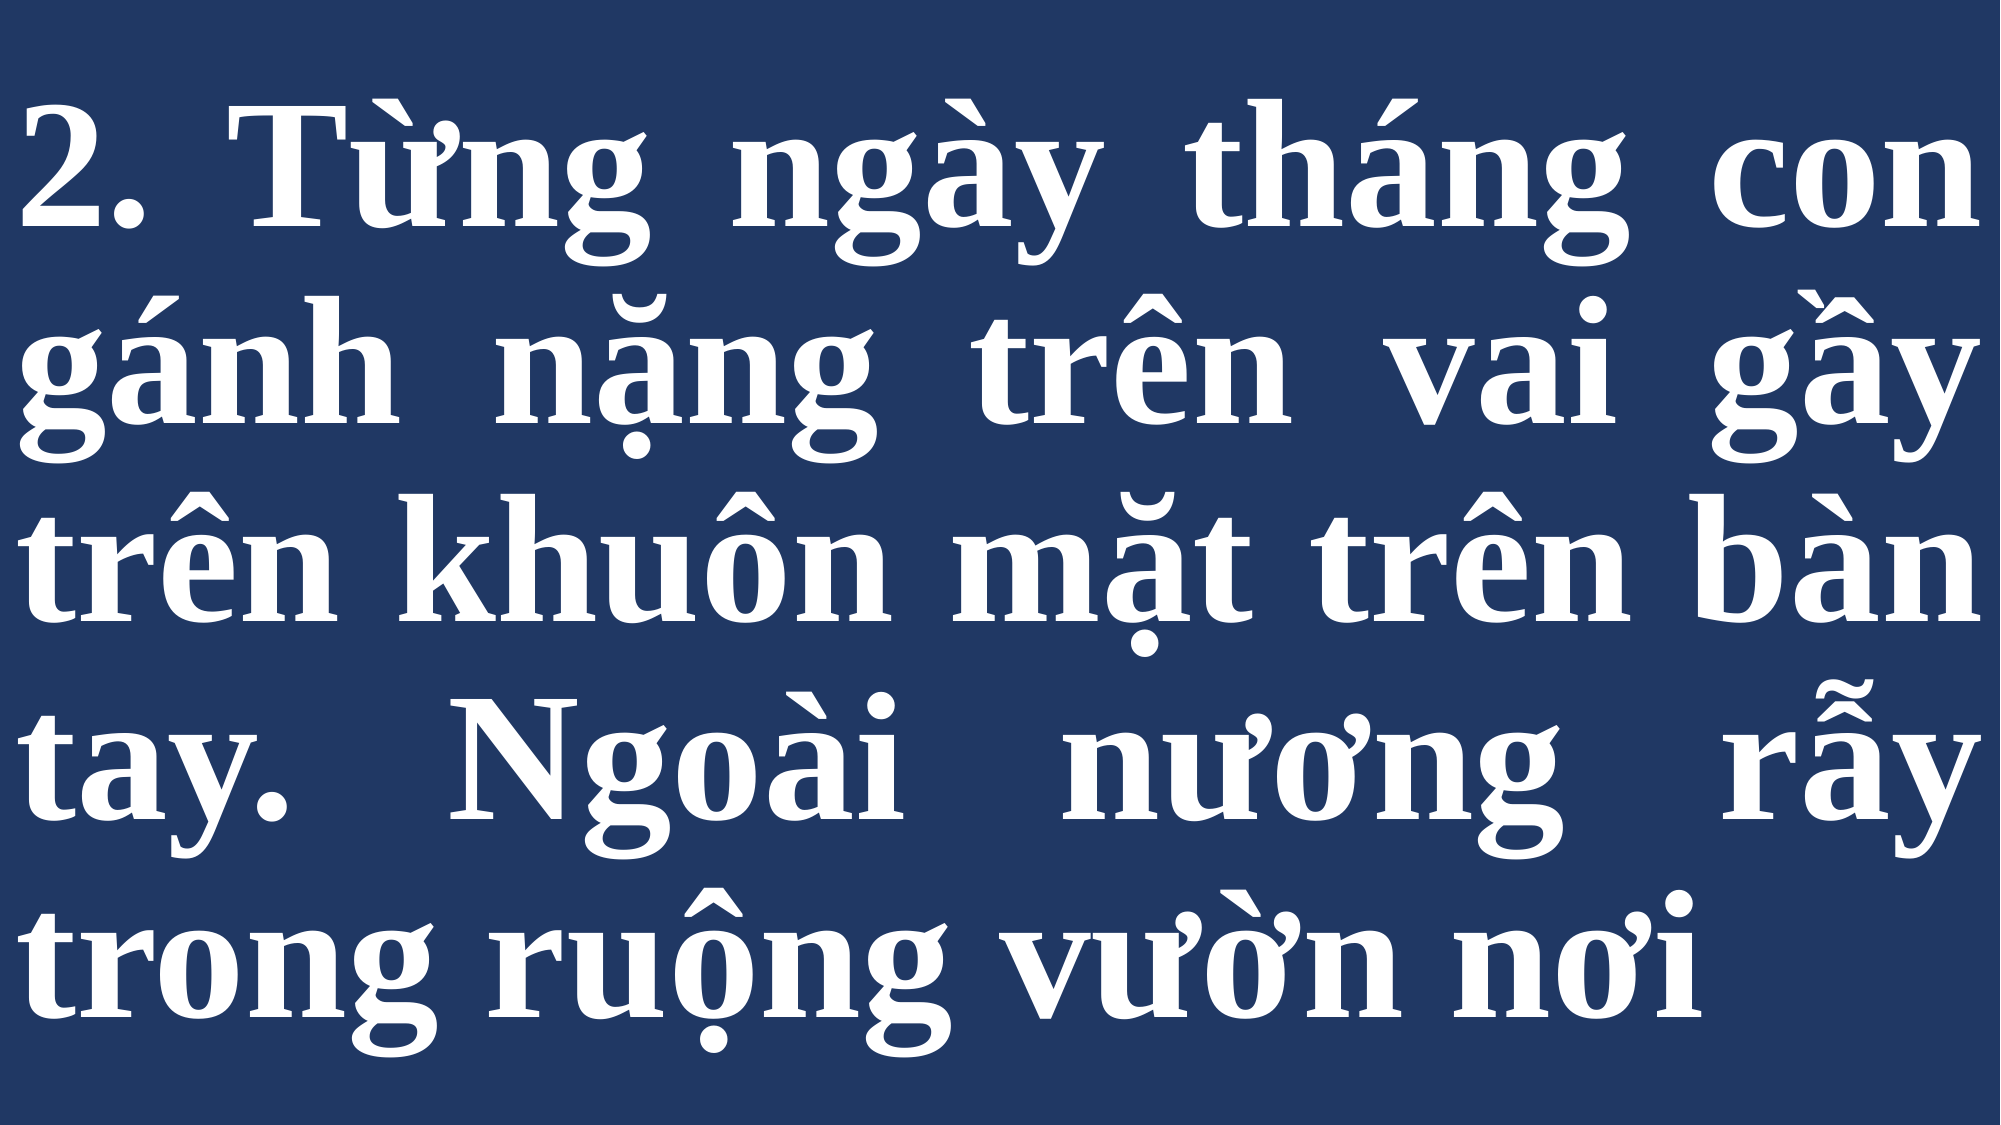

# 2. Từng ngày tháng con gánh nặng trên vai gầy trên khuôn mặt trên bàn tay. Ngoài nương rẫy trong ruộng vườn nơi